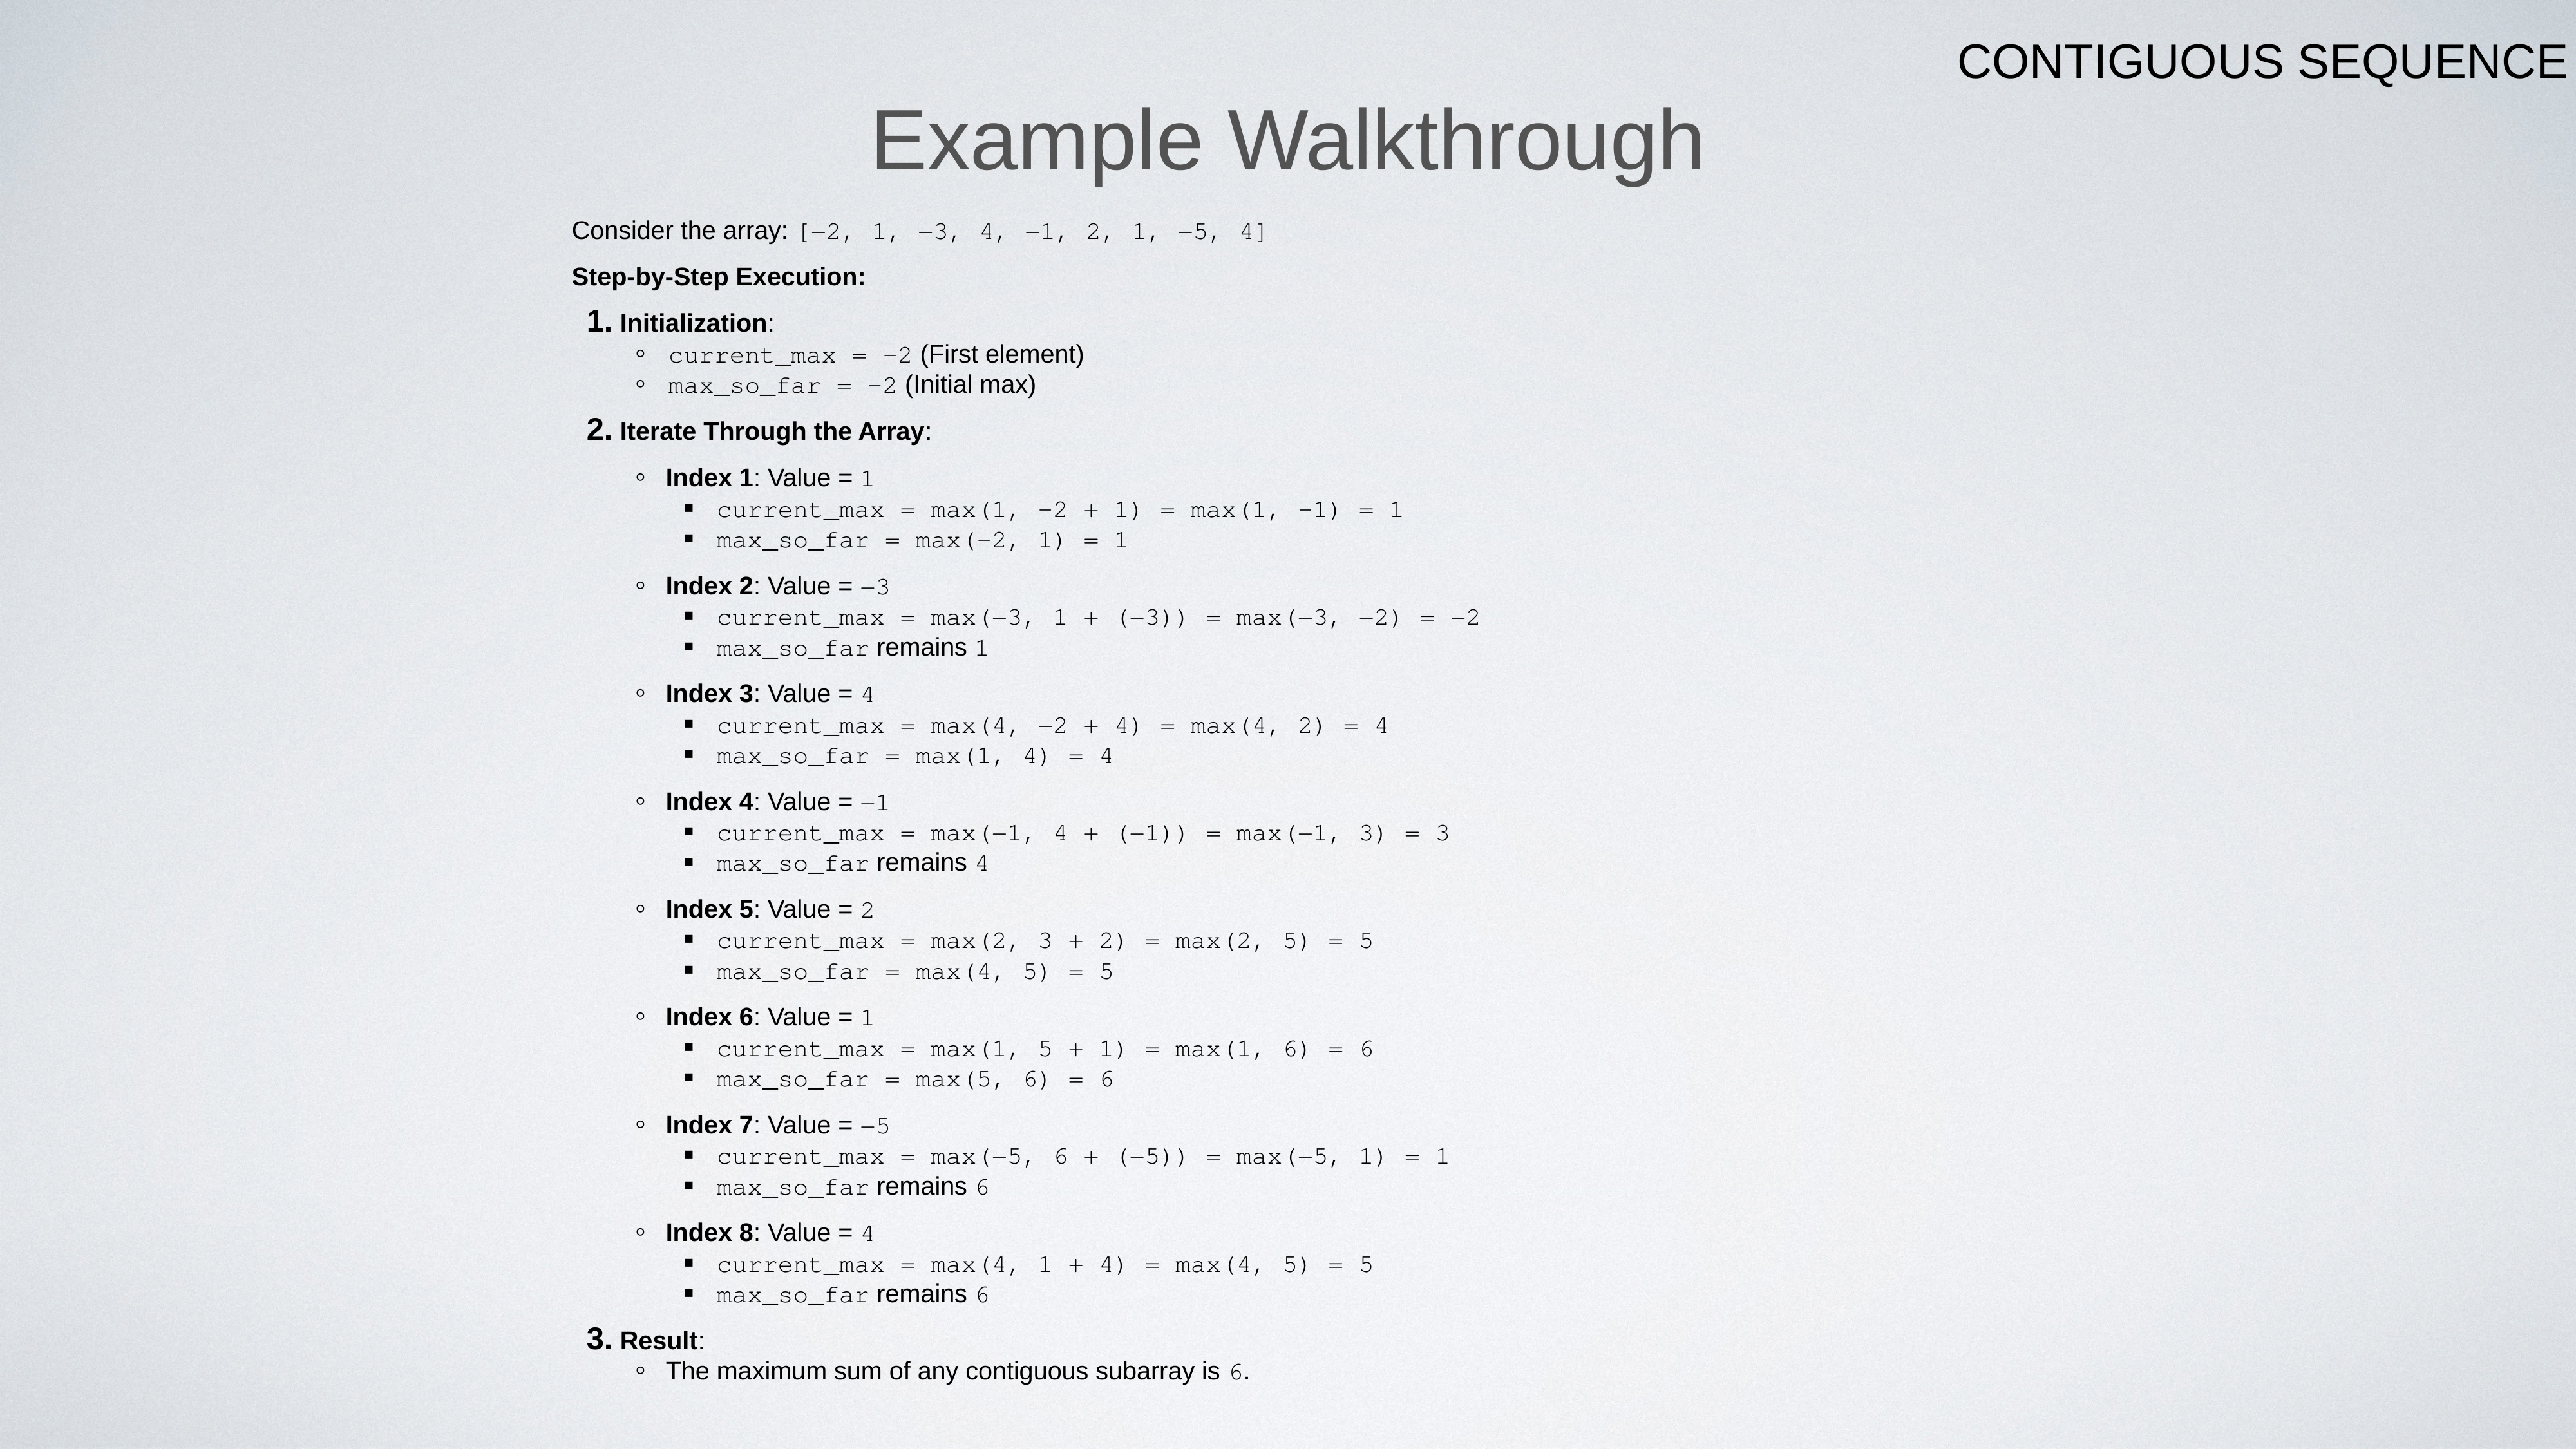

CONTIGUOUS SEQUENCE
Example Walkthrough
Consider the array: [−2, 1, −3, 4, −1, 2, 1, −5, 4]
Step-by-Step Execution:
Initialization:
current_max = -2 (First element)
max_so_far = -2 (Initial max)
Iterate Through the Array:
Index 1: Value = 1
current_max = max(1, -2 + 1) = max(1, -1) = 1
max_so_far = max(-2, 1) = 1
Index 2: Value = −3
current_max = max(−3, 1 + (−3)) = max(−3, −2) = −2
max_so_far remains 1
Index 3: Value = 4
current_max = max(4, −2 + 4) = max(4, 2) = 4
max_so_far = max(1, 4) = 4
Index 4: Value = −1
current_max = max(−1, 4 + (−1)) = max(−1, 3) = 3
max_so_far remains 4
Index 5: Value = 2
current_max = max(2, 3 + 2) = max(2, 5) = 5
max_so_far = max(4, 5) = 5
Index 6: Value = 1
current_max = max(1, 5 + 1) = max(1, 6) = 6
max_so_far = max(5, 6) = 6
Index 7: Value = −5
current_max = max(−5, 6 + (−5)) = max(−5, 1) = 1
max_so_far remains 6
Index 8: Value = 4
current_max = max(4, 1 + 4) = max(4, 5) = 5
max_so_far remains 6
Result:
The maximum sum of any contiguous subarray is 6.